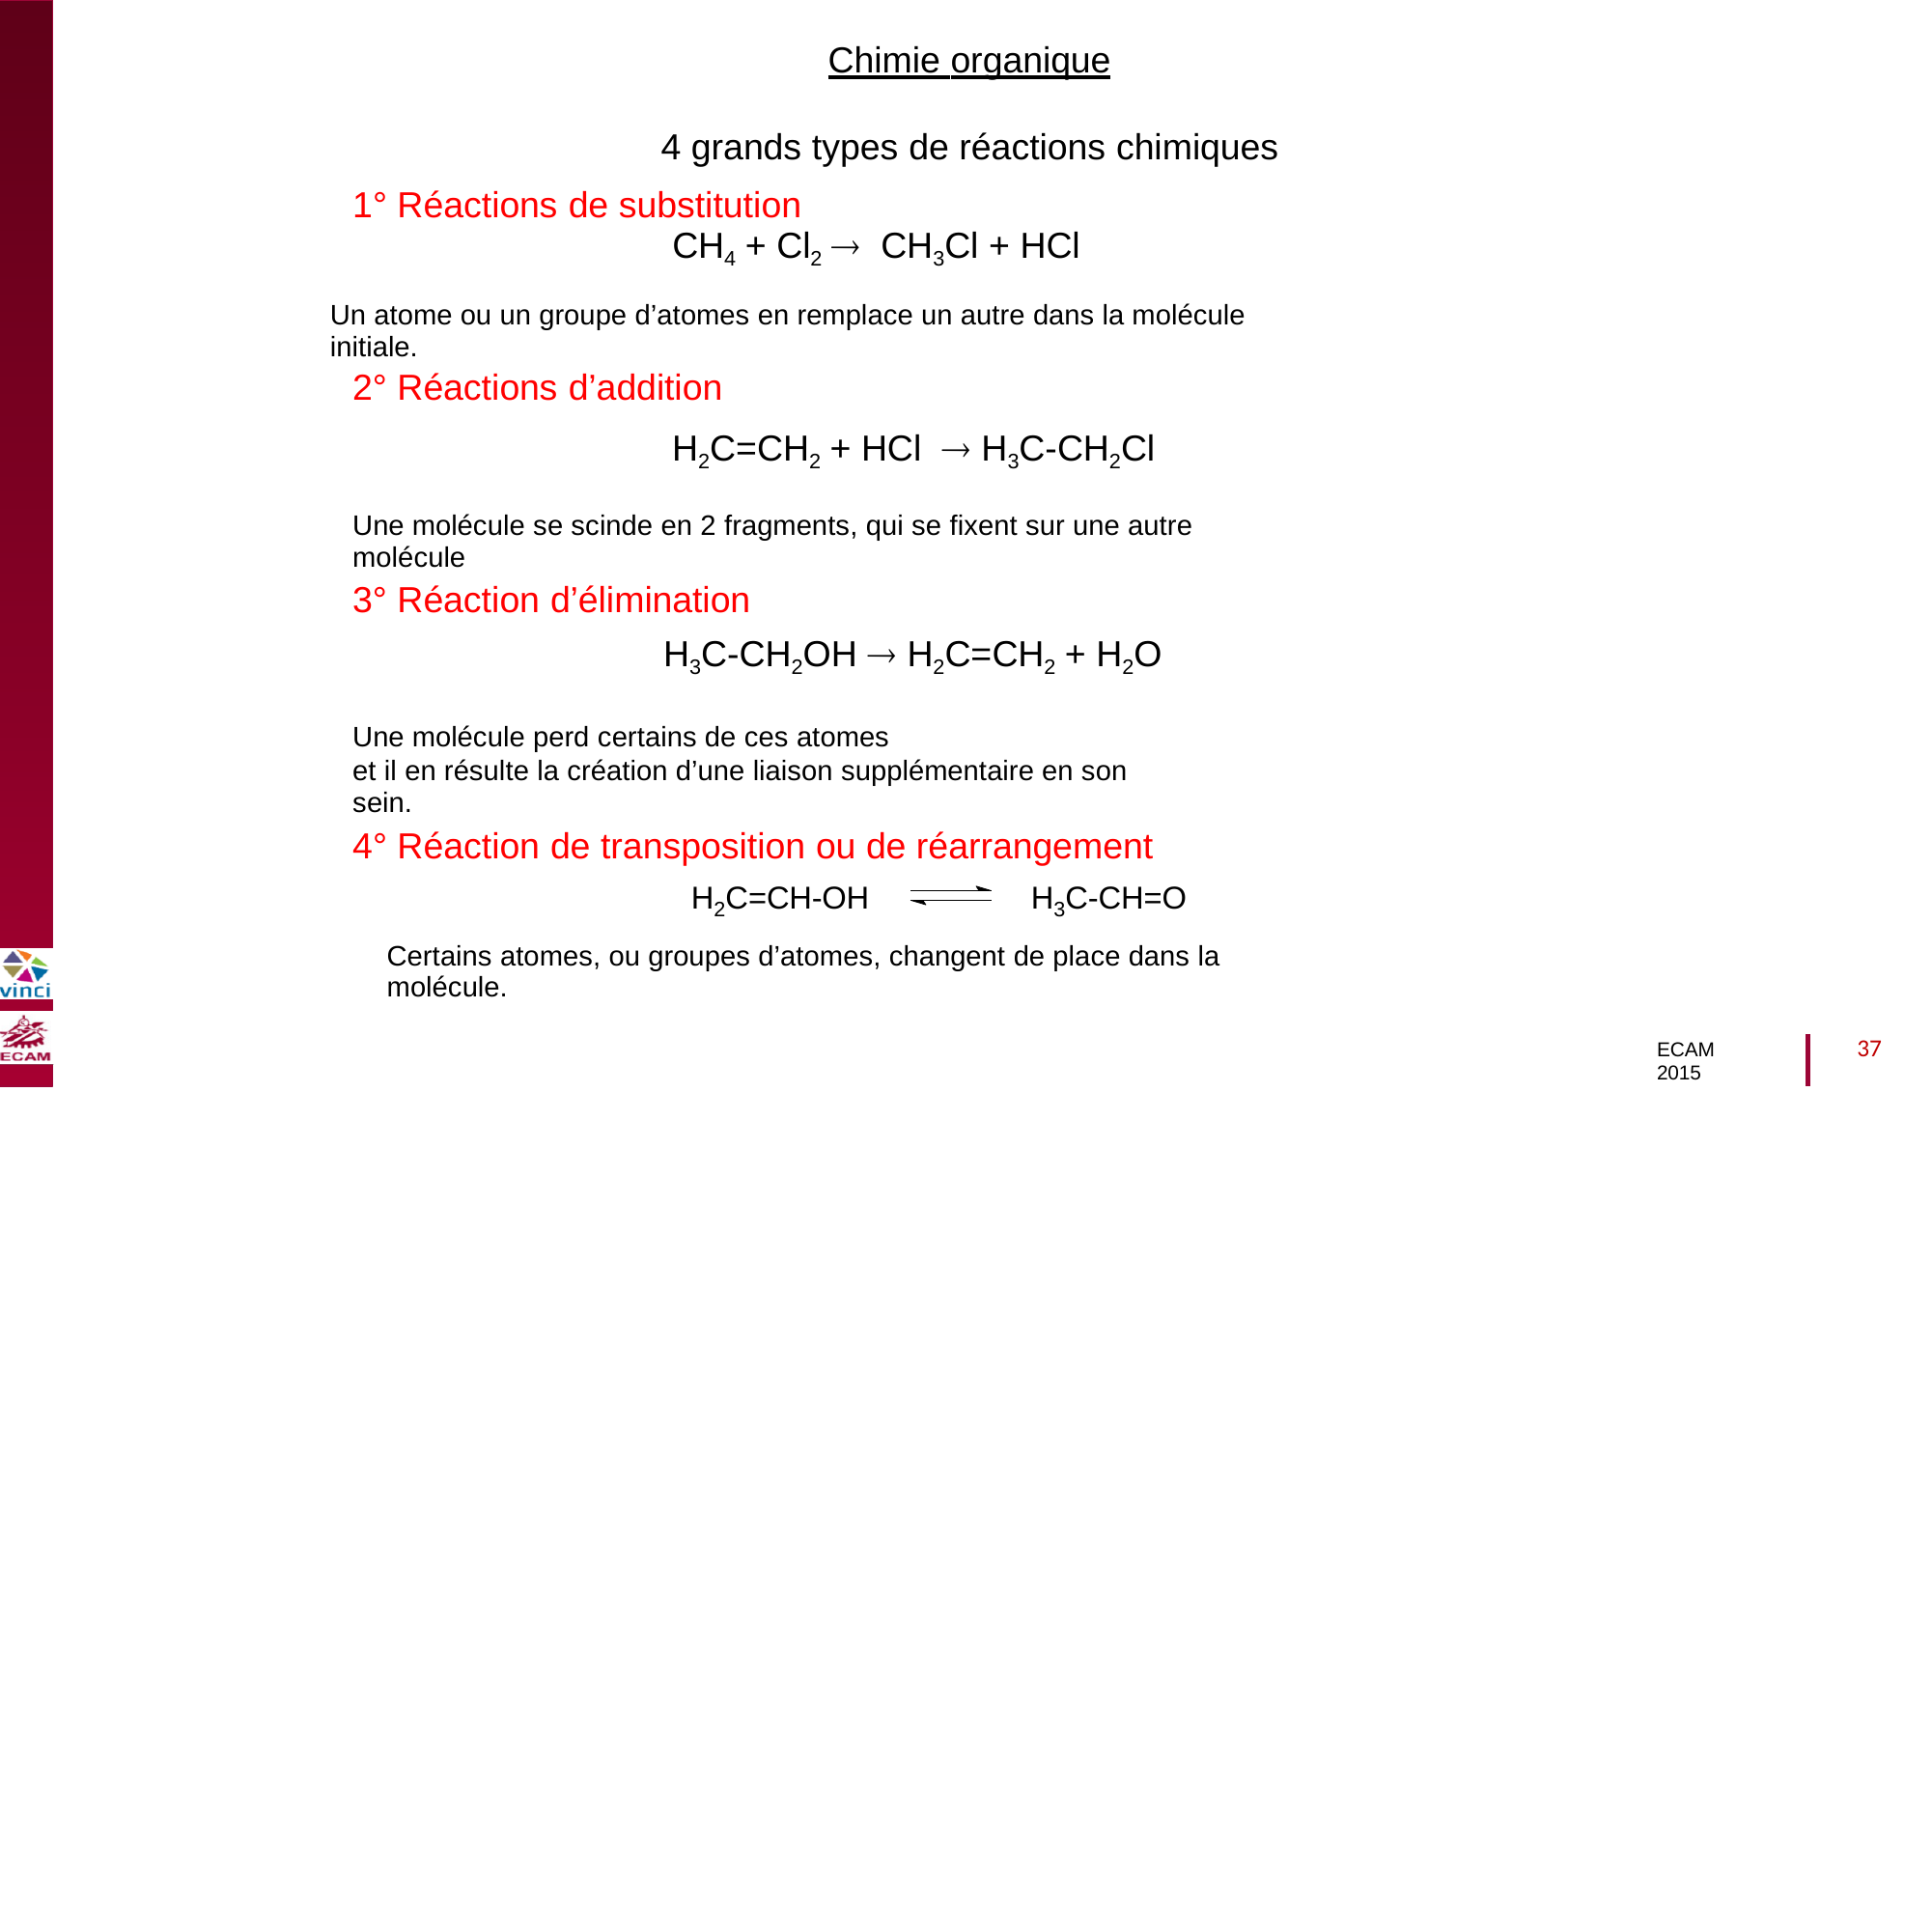

Chimie organique

4 grands types de réactions chimiques
1° Réactions de substitution
CH4 + Cl2 →  CH3Cl + HCl
Un atome ou un groupe d’atomes en remplace un autre dans la molécule initiale.
B2040-Chimie du vivant et environnement
2° Réactions d’addition
H2C=CH2 + HCl  → H3C-CH2Cl
Une molécule se scinde en 2 fragments, qui se fixent sur une autre molécule
3° Réaction d’élimination
H3C-CH2OH → H2C=CH2 + H2O
Une molécule perd certains de ces atomes
et il en résulte la création d’une liaison supplémentaire en son sein.
4° Réaction de transposition ou de réarrangement
H2C=CH-OH
H3C-CH=O

Certains atomes, ou groupes d’atomes, changent de place dans la molécule.

37
ECAM 2015